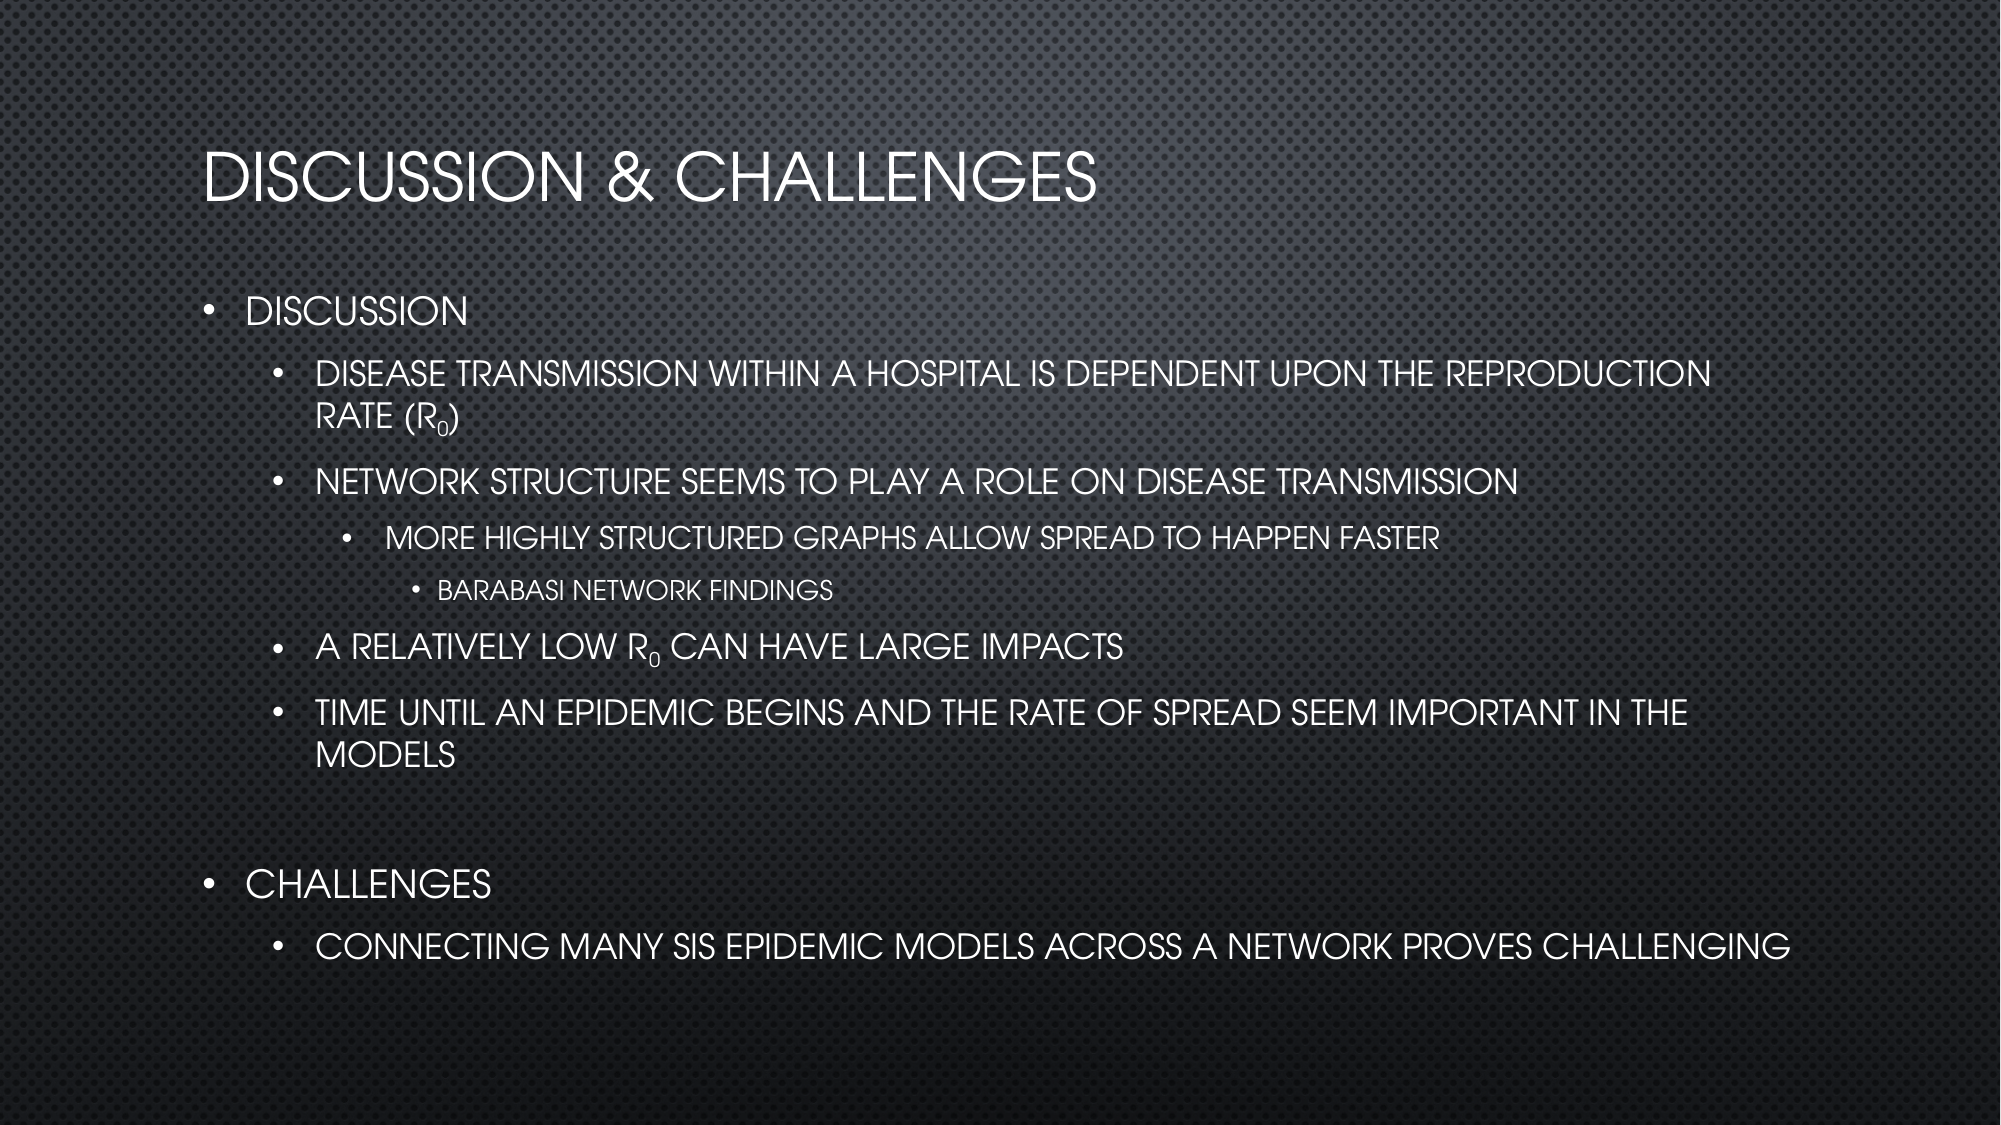

# Discussion & challenges
Discussion
Disease transmission within a hospital is dependent upon the Reproduction Rate (R0)
Network structure seems to play a role on disease transmission
More highly structured graphs allow spread to happen faster
Barabasi network findings
A Relatively low R0 can have large impacts
Time until an epidemic begins and the rate of spread seem important in the models

Challenges
Connecting many sis epidemic models across a network proves challenging